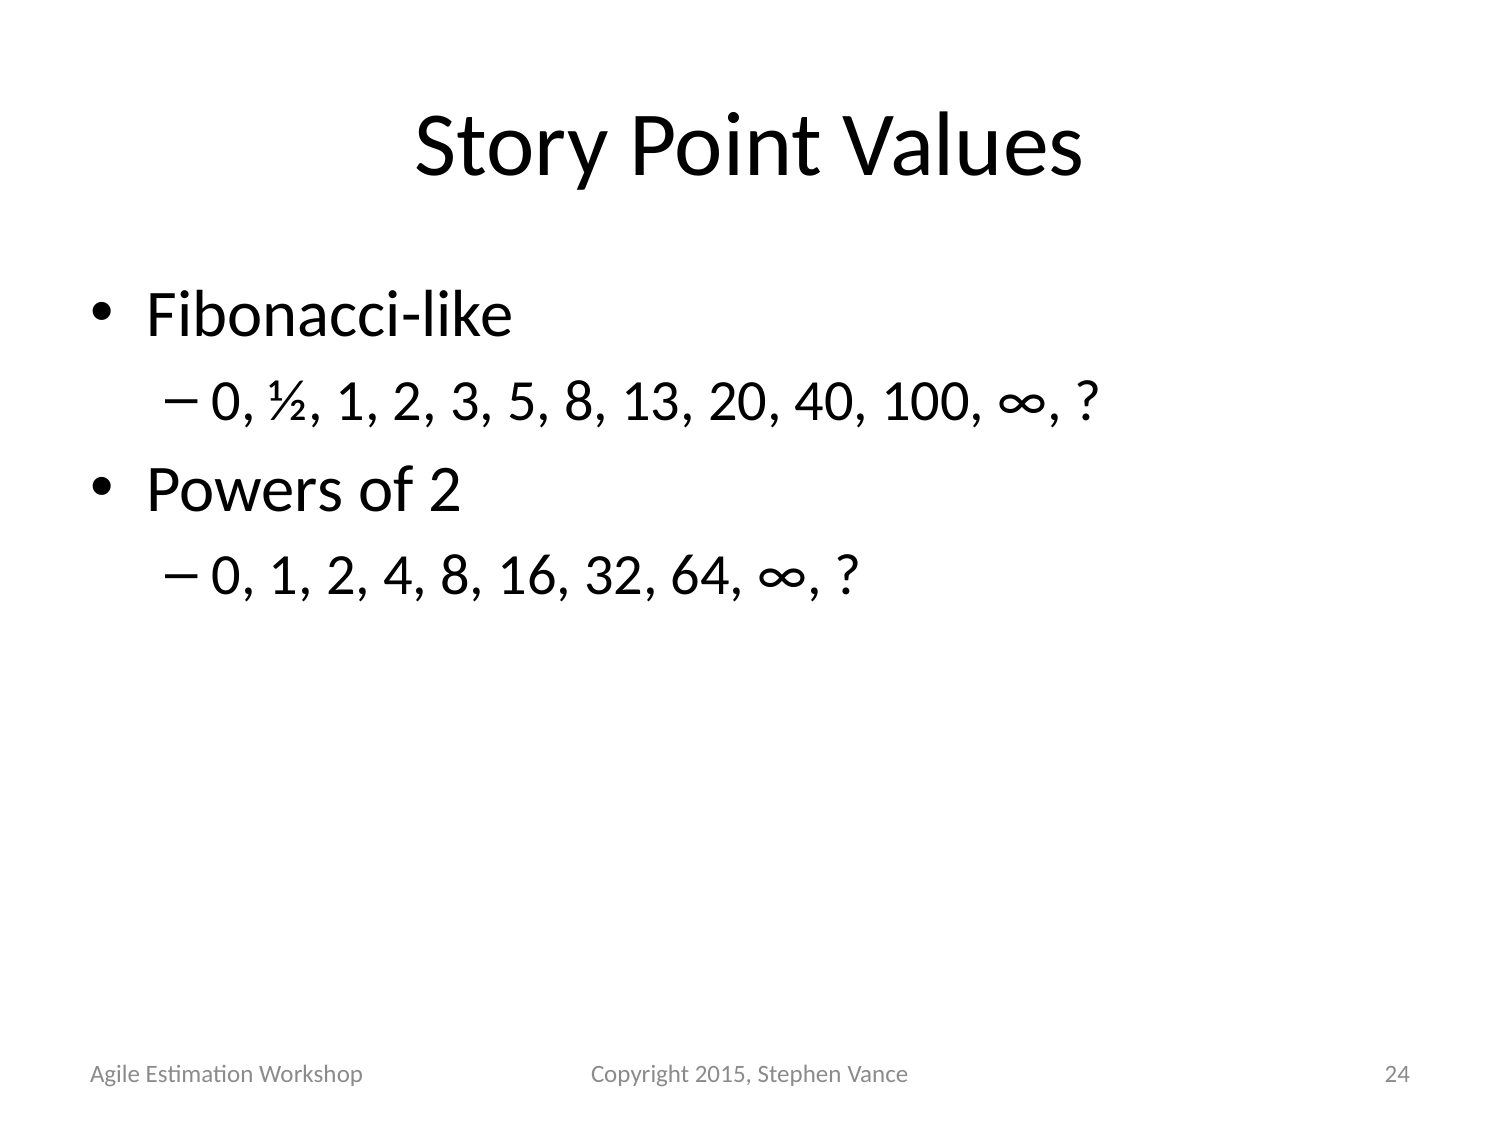

# Story Point Values
Fibonacci-like
0, ½, 1, 2, 3, 5, 8, 13, 20, 40, 100, ∞, ?
Powers of 2
0, 1, 2, 4, 8, 16, 32, 64, ∞, ?
Agile Estimation Workshop
Copyright 2015, Stephen Vance
24